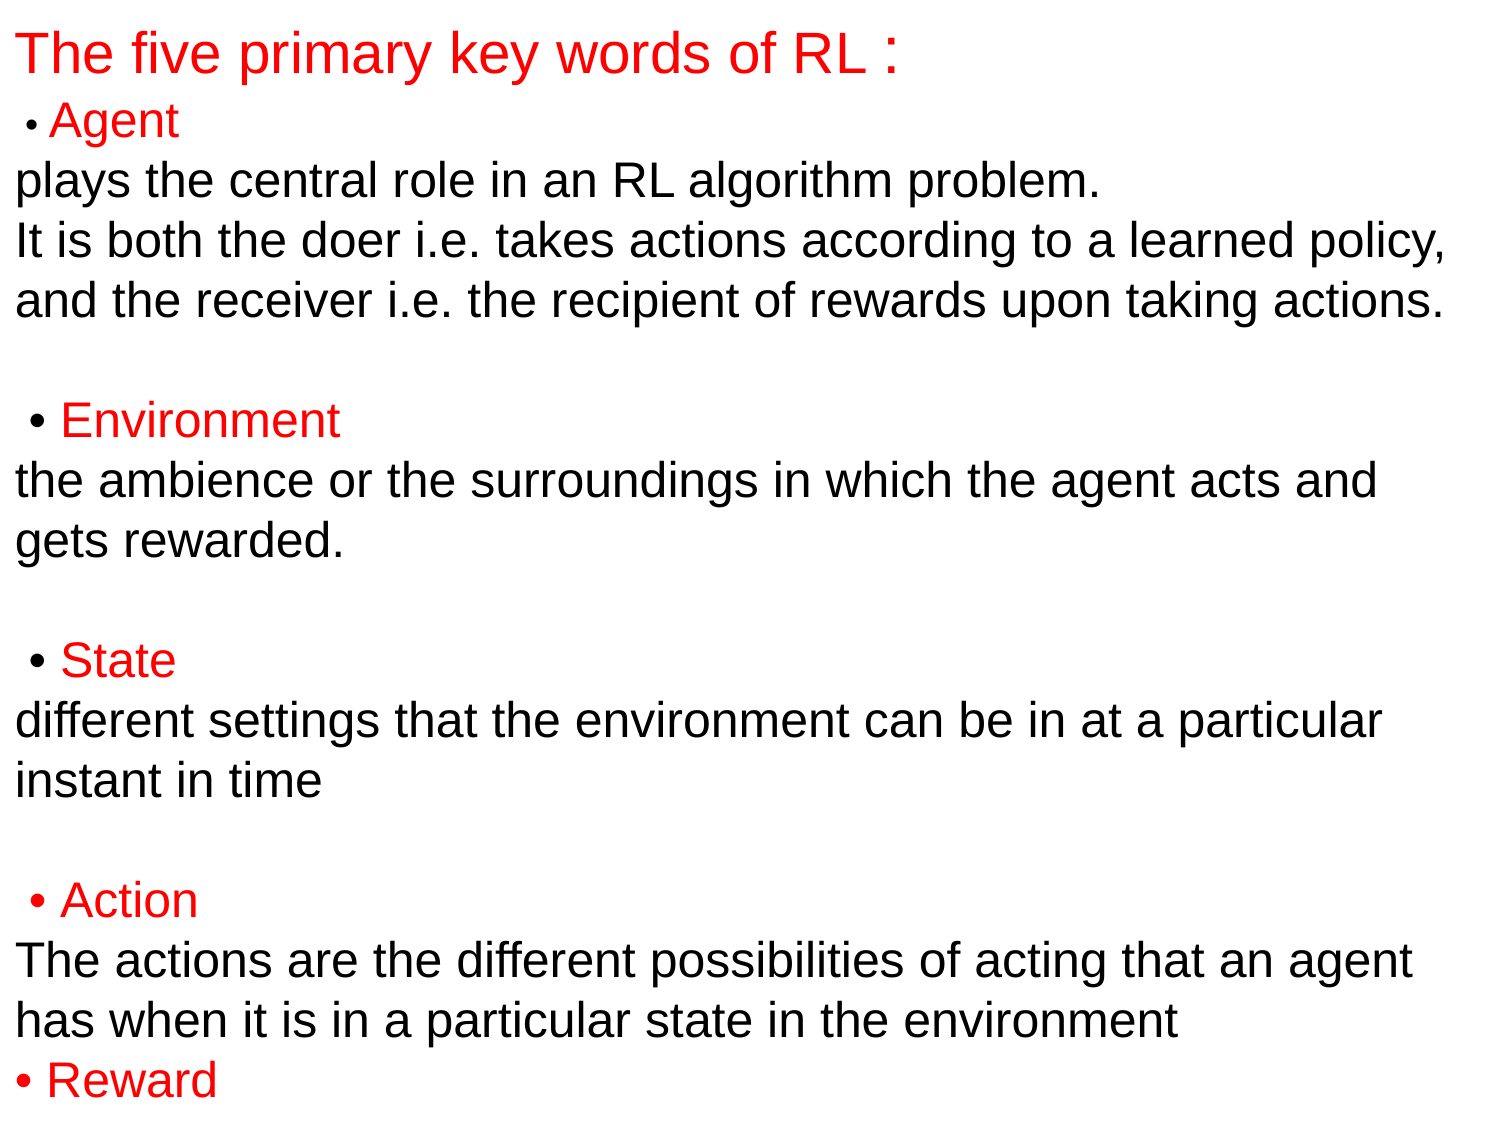

The five primary key words of RL :
 • Agent
plays the central role in an RL algorithm problem.
It is both the doer i.e. takes actions according to a learned policy, and the receiver i.e. the recipient of rewards upon taking actions.

 • Environment
the ambience or the surroundings in which the agent acts and gets rewarded.

 • State
different settings that the environment can be in at a particular instant in time

 • Action
The actions are the different possibilities of acting that an agent has when it is in a particular state in the environment
• Reward

.

.